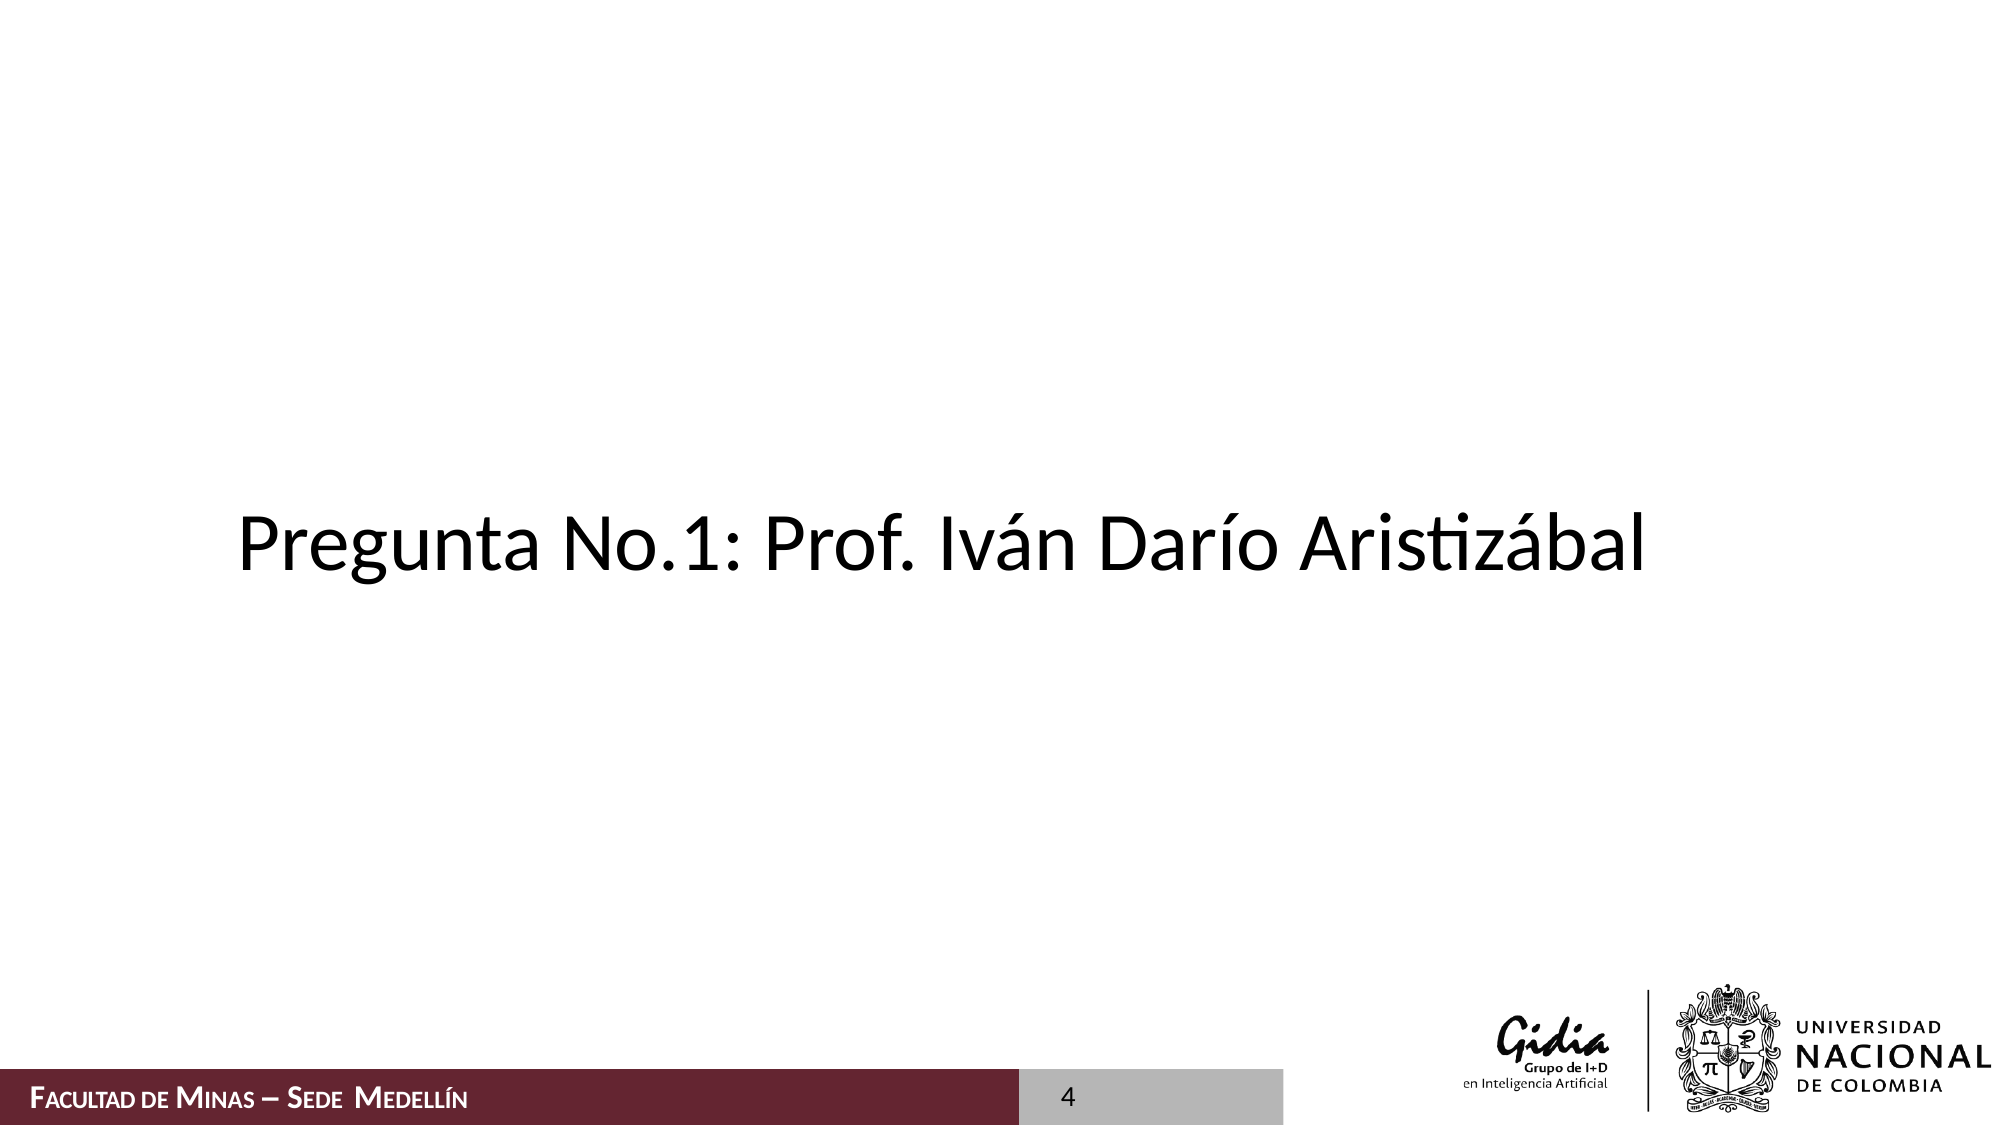

# Pregunta No.1: Prof. Iván Darío Aristizábal
4